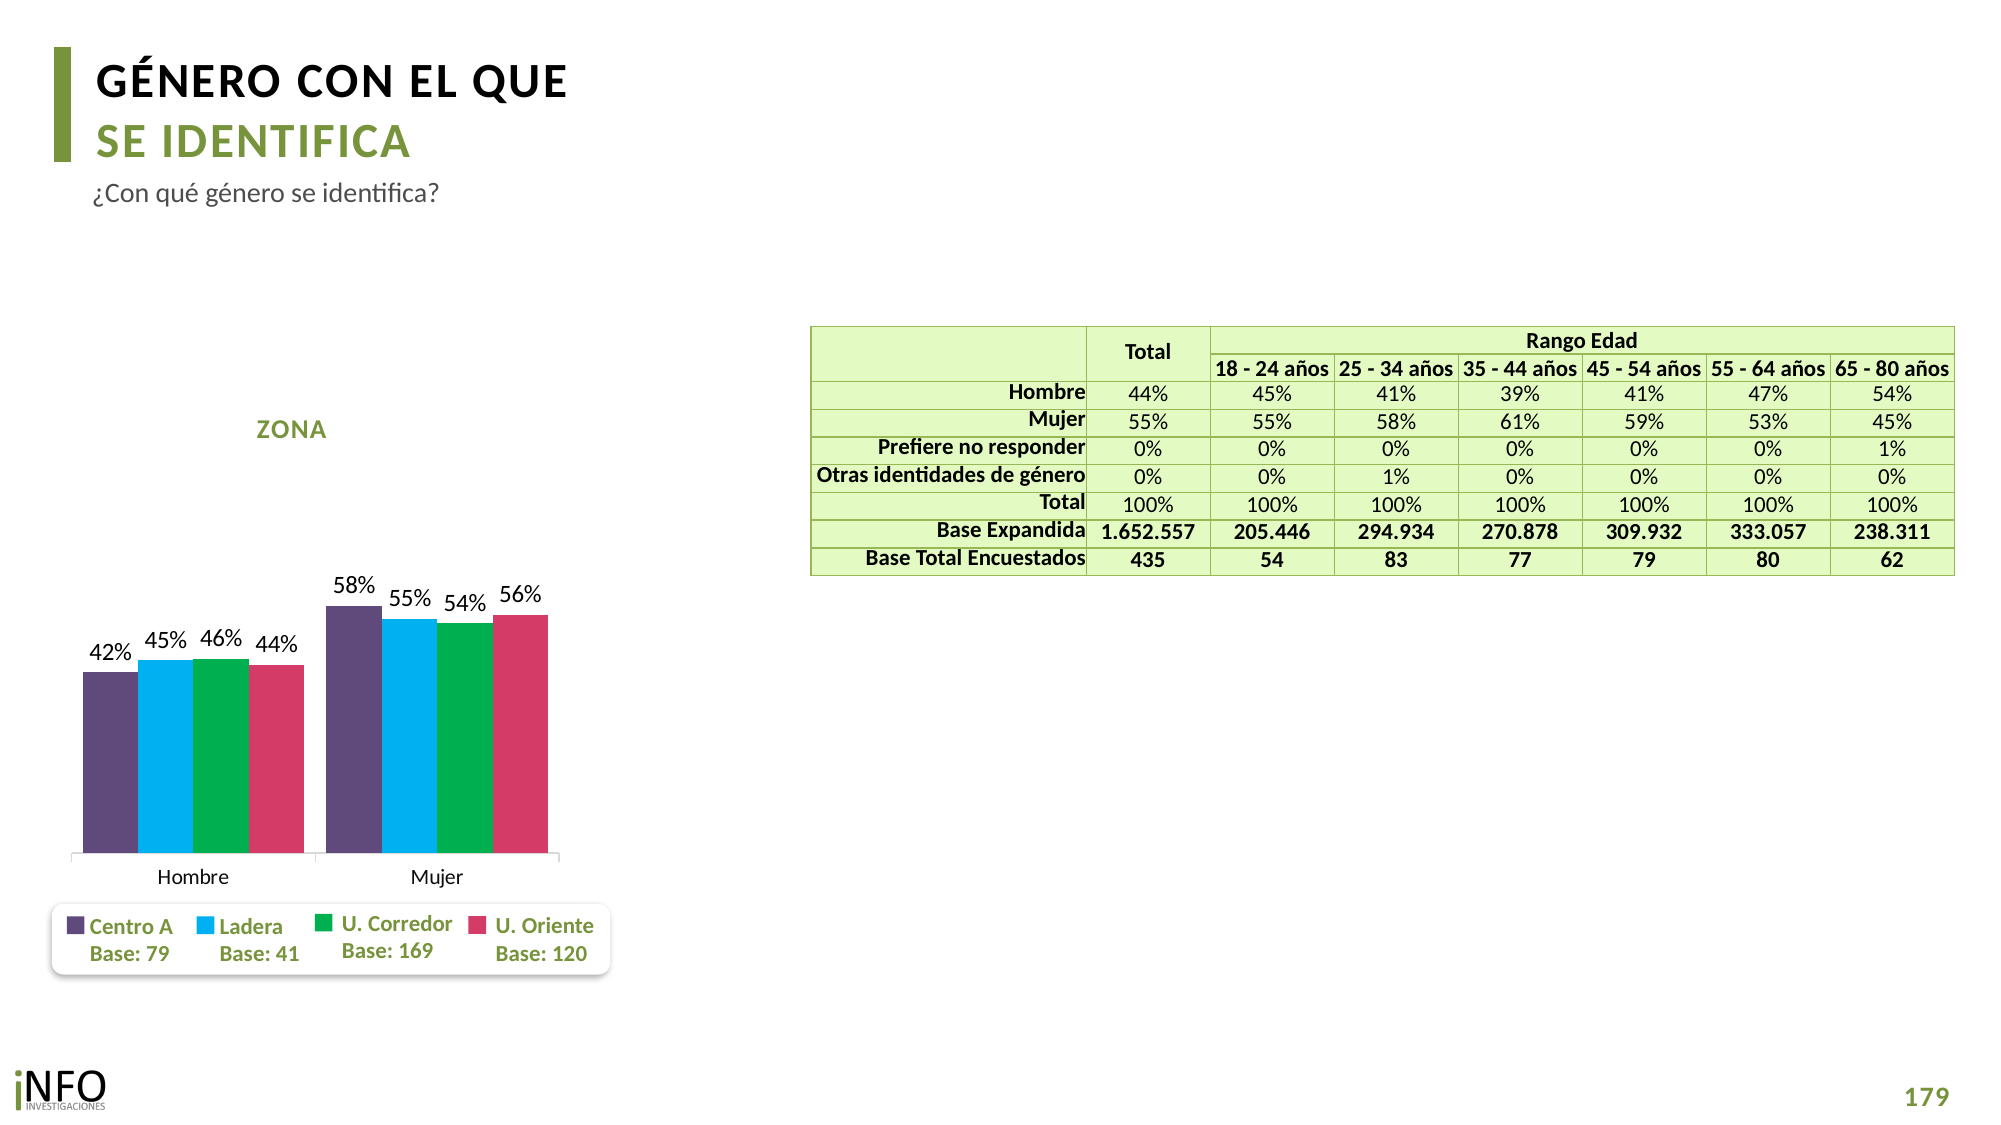

GÉNERO CON EL QUE
SE IDENTIFICA

¿Con qué género se identifica?

### Chart

| Category | CA | L | UC | UO |
|---|---|---|---|---|
| Hombre | 0.42370772108885146 | 0.45139064236939336 | 0.4550293524252681 | 0.44119077061009987 |
| Mujer | 0.58 | 0.5486093576306073 | 0.538736939732954 | 0.5588092293899016 |
|  | Total | Rango Edad |  |  |  |  |  |
| --- | --- | --- | --- | --- | --- | --- | --- |
|  |  | 18 - 24 años | 25 - 34 años | 35 - 44 años | 45 - 54 años | 55 - 64 años | 65 - 80 años |
| Hombre | 44% | 45% | 41% | 39% | 41% | 47% | 54% |
| Mujer | 55% | 55% | 58% | 61% | 59% | 53% | 45% |
| Prefiere no responder | 0% | 0% | 0% | 0% | 0% | 0% | 1% |
| Otras identidades de género | 0% | 0% | 1% | 0% | 0% | 0% | 0% |
| Total | 100% | 100% | 100% | 100% | 100% | 100% | 100% |
| Base Expandida | 1.652.557 | 205.446 | 294.934 | 270.878 | 309.932 | 333.057 | 238.311 |
| Base Total Encuestados | 435 | 54 | 83 | 77 | 79 | 80 | 62 |
ZONA
U. Corredor
Base: 169
U. Oriente
Base: 120

Centro A
Base: 79
Ladera
Base: 41

179